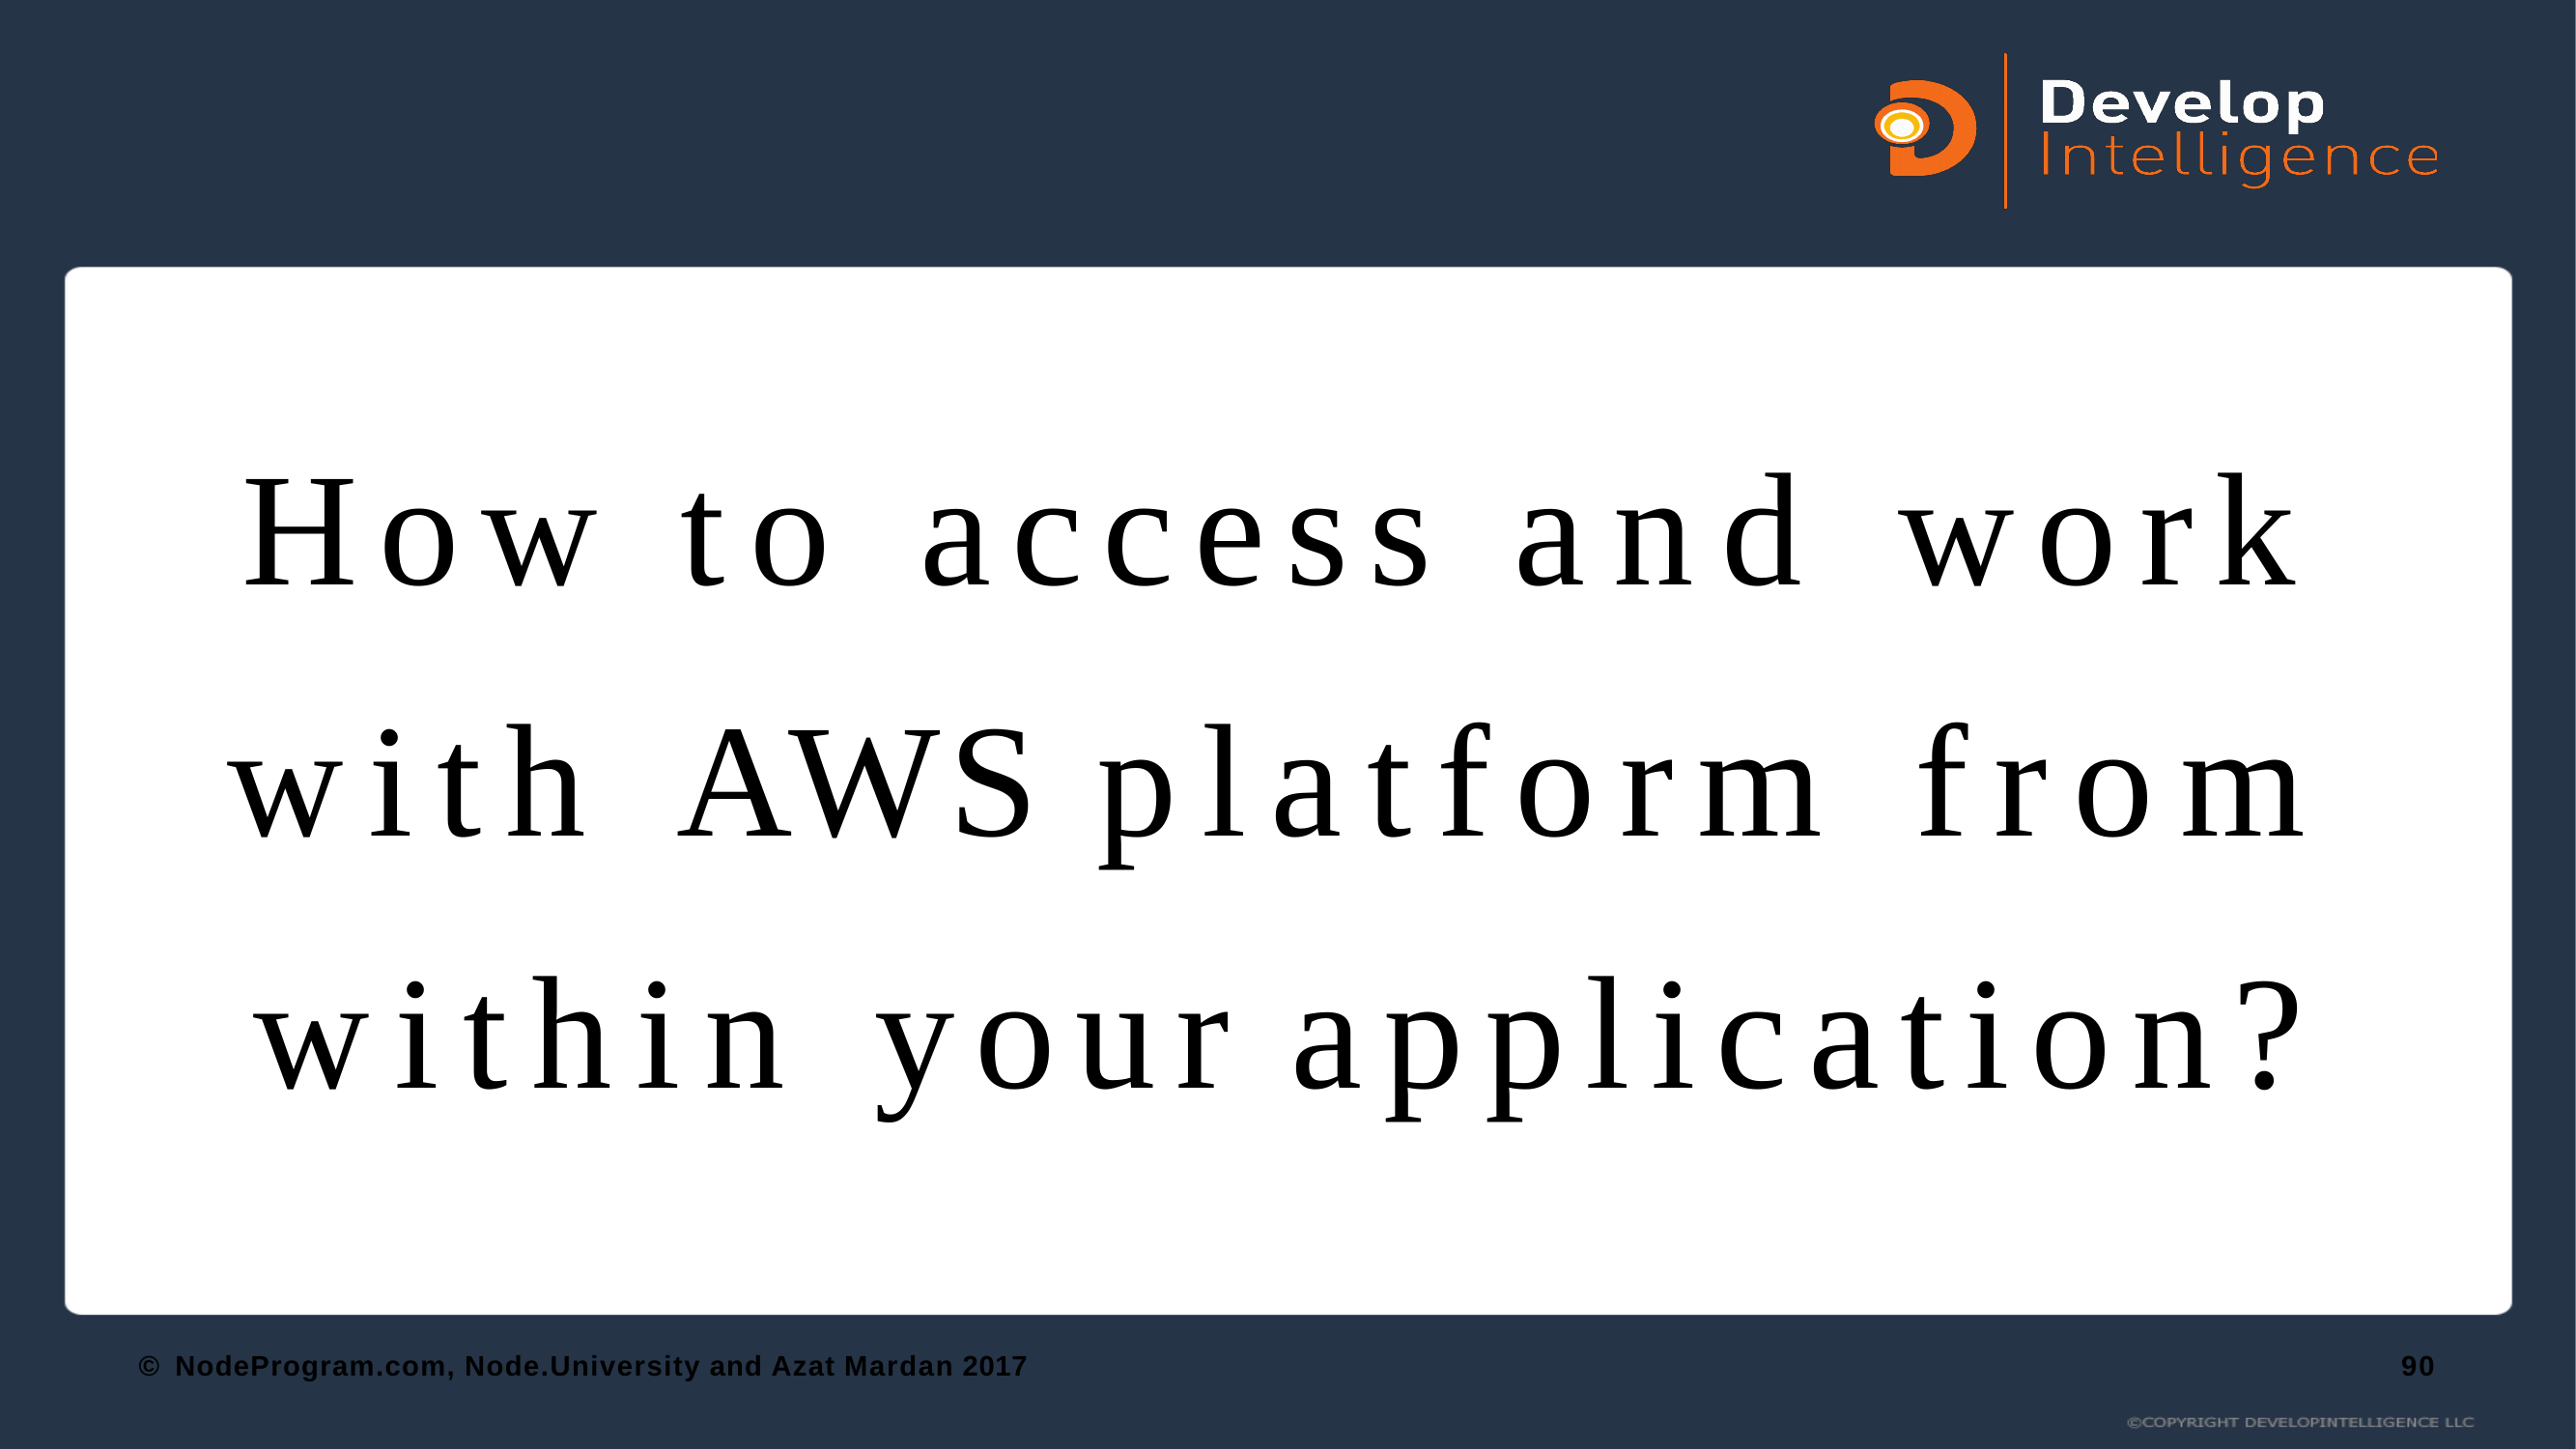

# How to access and work with AWS platform from within your application?
© NodeProgram.com, Node.University and Azat Mardan 2017
90